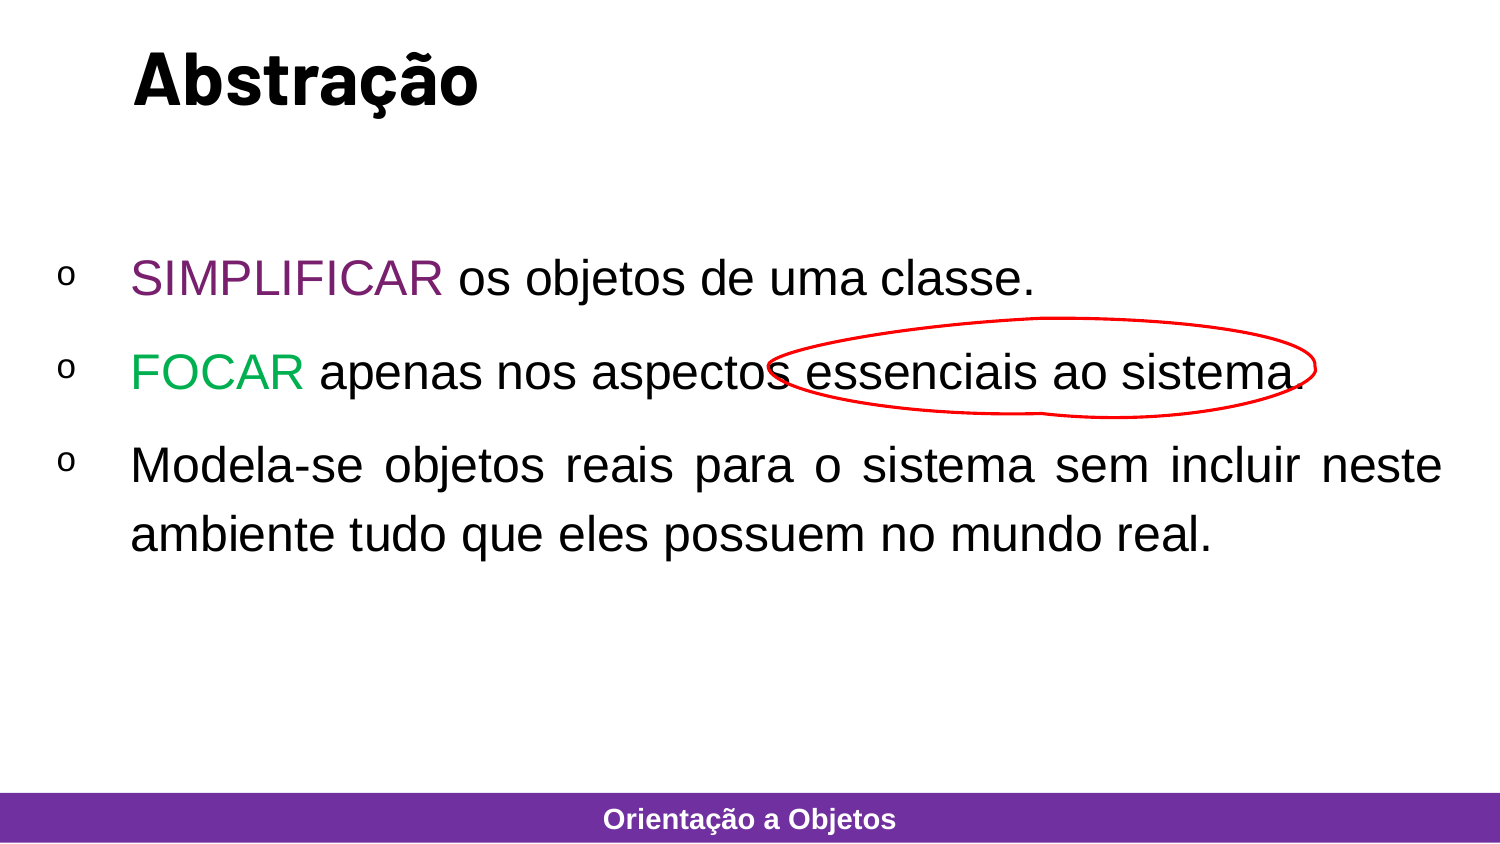

# Abstração
Simplificar os objetos de uma classe.
Focar apenas nos aspectos essenciais ao sistema.
Modela-se objetos reais para o sistema sem incluir neste ambiente tudo que eles possuem no mundo real.